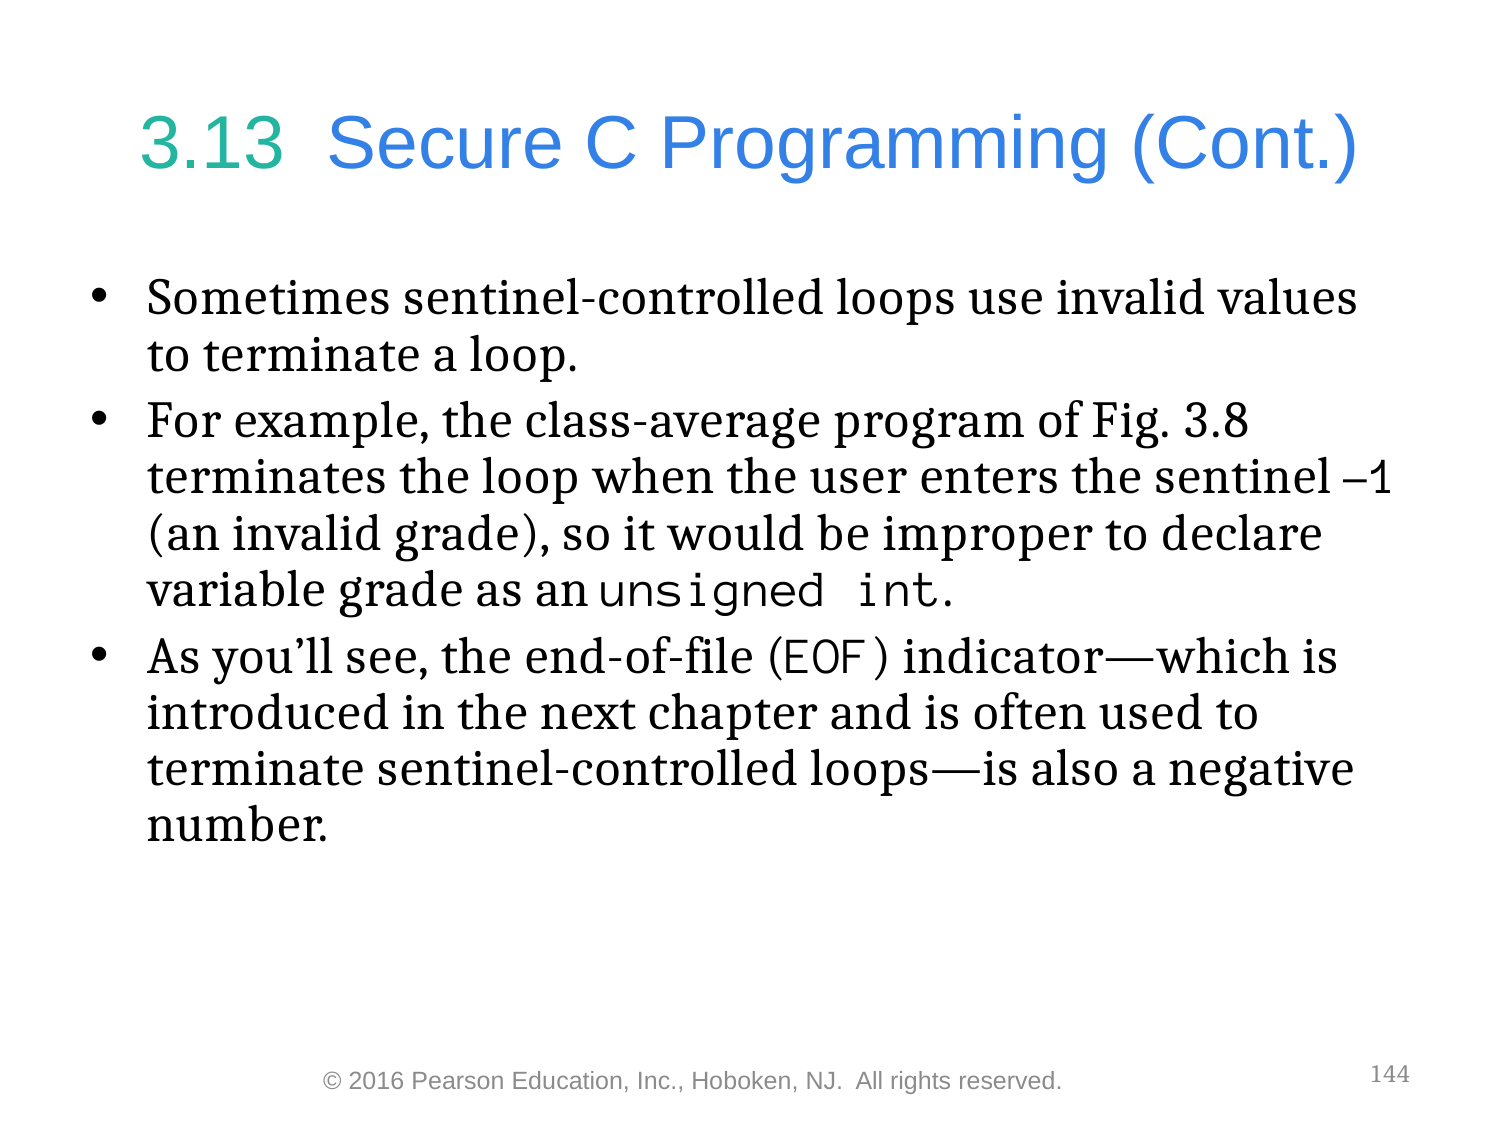

# 3.13  Secure C Programming (Cont.)
Sometimes sentinel-controlled loops use invalid values to terminate a loop.
For example, the class-average program of Fig. 3.8 terminates the loop when the user enters the sentinel -1 (an invalid grade), so it would be improper to declare variable grade as an unsigned int.
As you’ll see, the end-of-file (EOF) indicator—which is introduced in the next chapter and is often used to terminate sentinel-controlled loops—is also a negative number.
144
© 2016 Pearson Education, Inc., Hoboken, NJ.  All rights reserved.